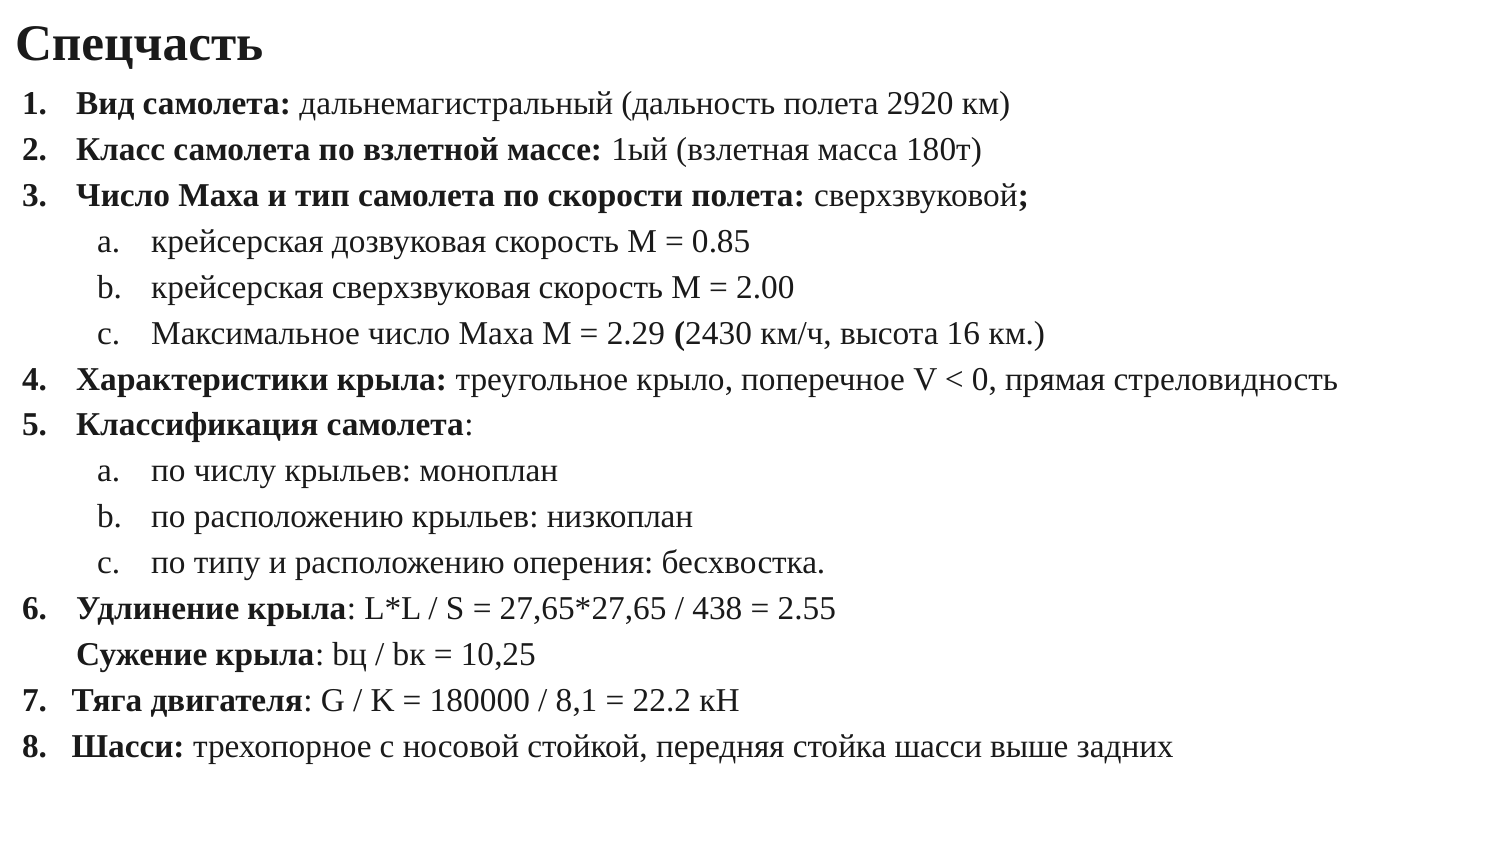

Спецчасть
Вид самолета: дальнемагистральный (дальность полета 2920 км)
Класс самолета по взлетной массе: 1ый (взлетная масса 180т)
Число Маха и тип самолета по скорости полета: сверхзвуковой;
крейсерская дозвуковая скорость M = 0.85
крейсерская сверхзвуковая скорость M = 2.00
Максимальное число Маха M = 2.29 (2430 км/ч, высота 16 км.)
Характеристики крыла: треугольное крыло, поперечное V < 0, прямая стреловидность
Классификация самолета:
по числу крыльев: моноплан
по расположению крыльев: низкоплан
по типу и расположению оперения: бесхвостка.
Удлинение крыла: L*L / S = 27,65*27,65 / 438 = 2.55
Сужение крыла: bц / bк = 10,25
7.   Тяга двигателя: G / K = 180000 / 8,1 = 22.2 кН
8.   Шасси: трехопорное с носовой стойкой, передняя стойка шасси выше задних